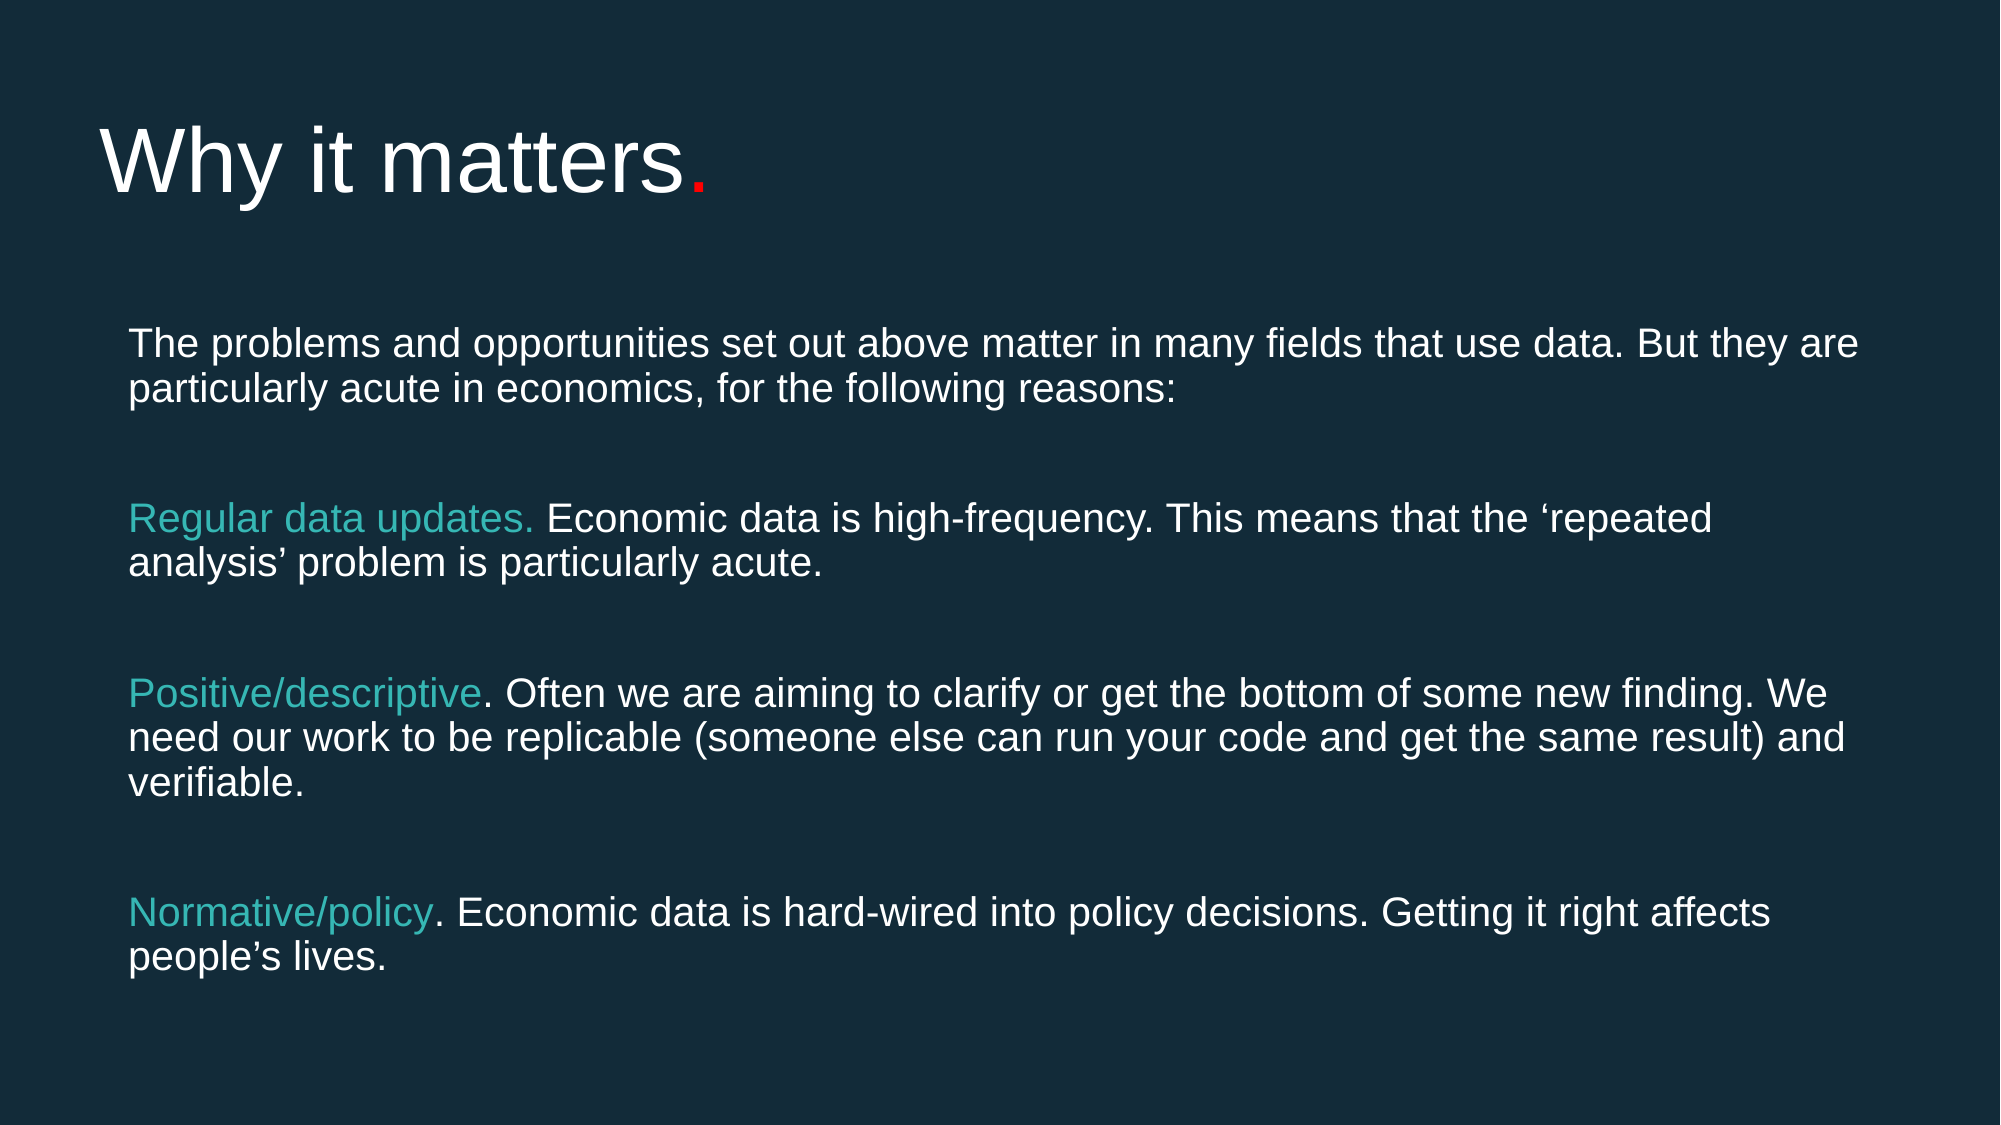

# Why it matters.
The problems and opportunities set out above matter in many fields that use data. But they are particularly acute in economics, for the following reasons:

Regular data updates. Economic data is high-frequency. This means that the ‘repeated analysis’ problem is particularly acute.

Positive/descriptive. Often we are aiming to clarify or get the bottom of some new finding. We need our work to be replicable (someone else can run your code and get the same result) and verifiable.

Normative/policy. Economic data is hard-wired into policy decisions. Getting it right affects people’s lives.